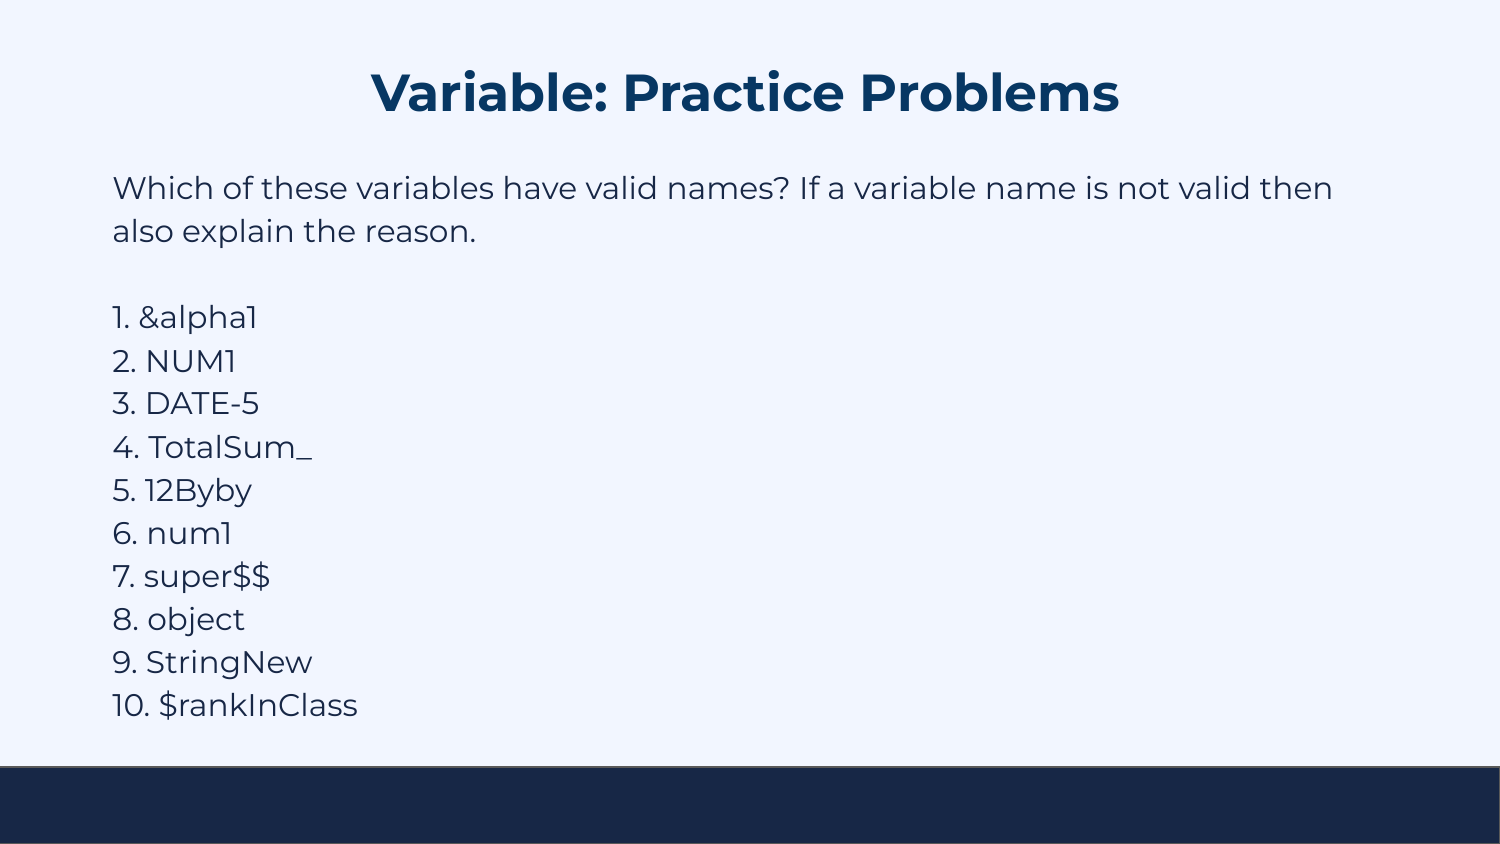

# Variable: Practice Problems
Which of these variables have valid names? If a variable name is not valid then also explain the reason.

1. &alpha1
2. NUM1
3. DATE-5
4. TotalSum_
5. 12Byby
6. num1
7. super$$
8. object
9. StringNew
10. $rankInClass